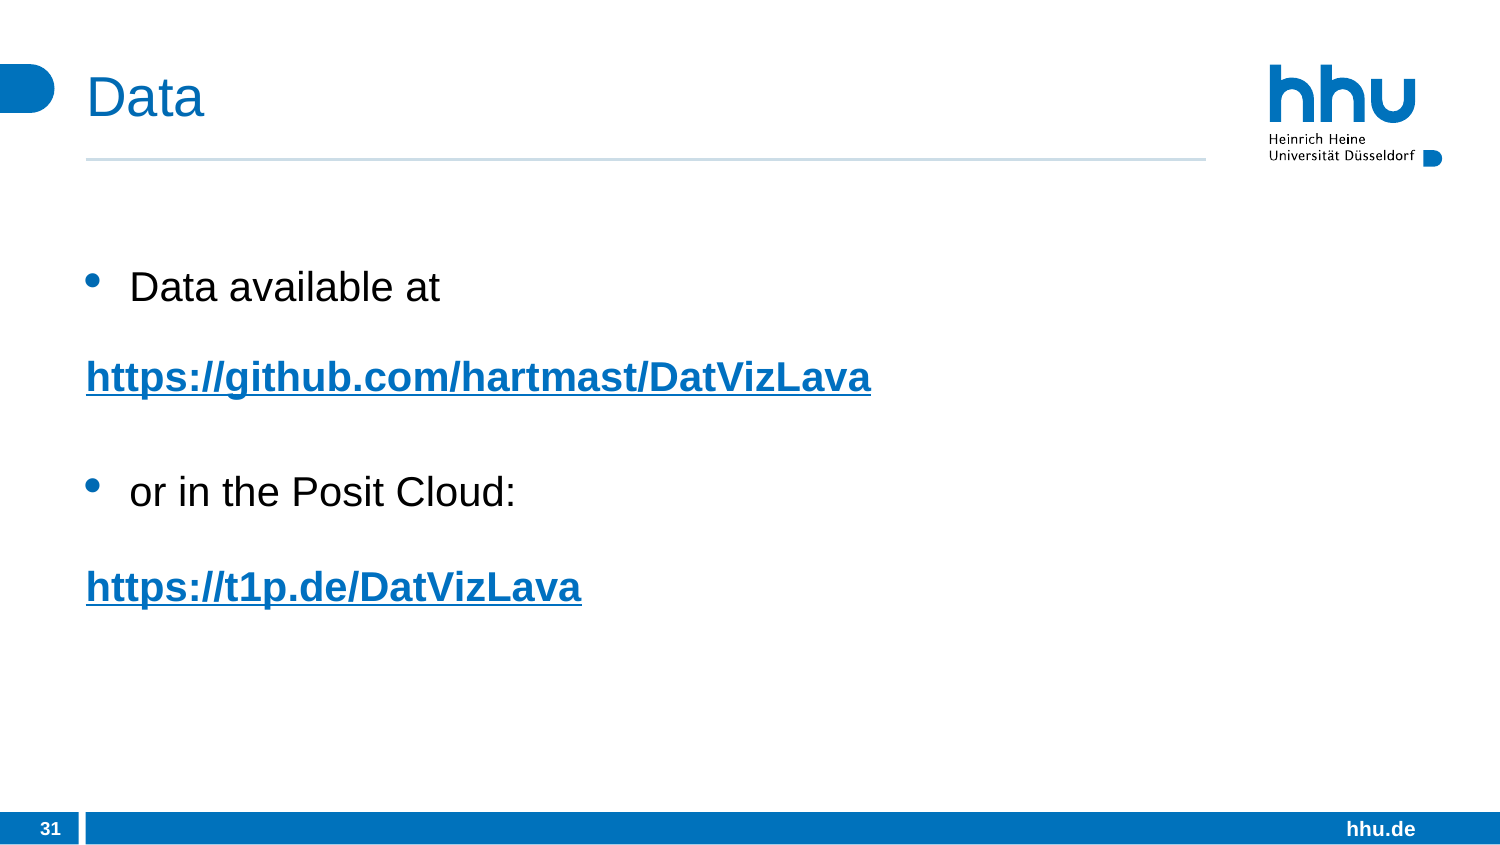

# Data

Data available at

https://github.com/hartmast/DatVizLava

or in the Posit Cloud:

https://t1p.de/DatVizLava

31